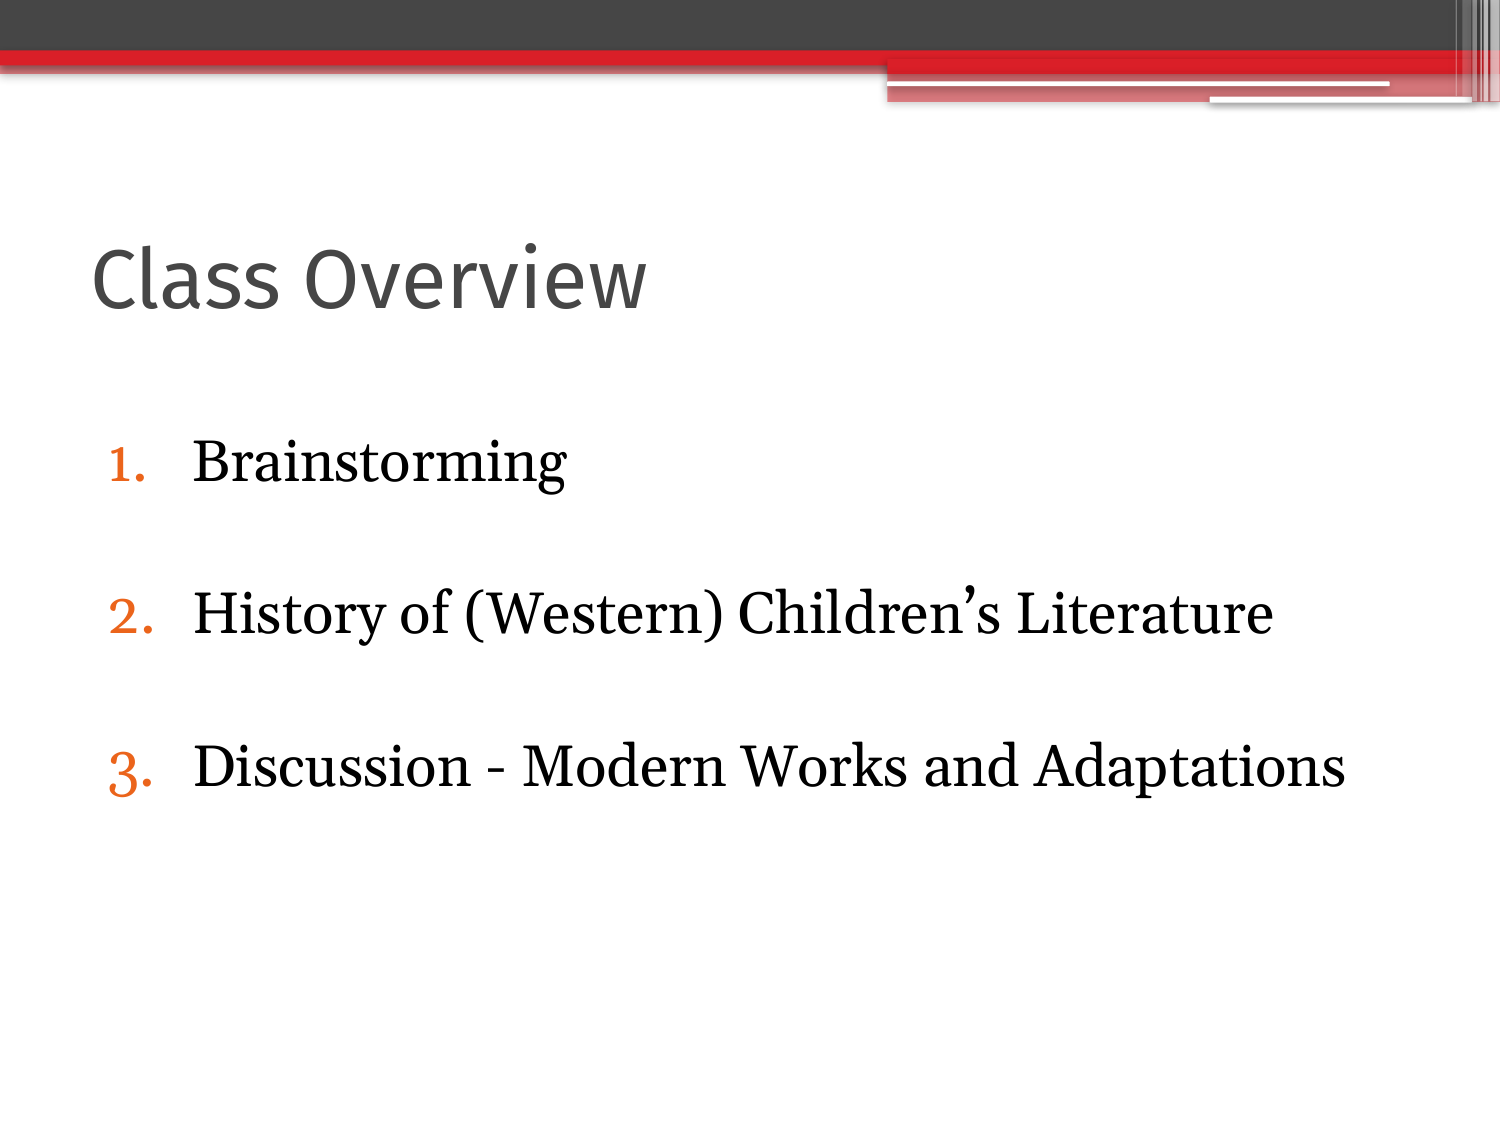

# Class Overview
Brainstorming

History of (Western) Children’s Literature

Discussion - Modern Works and Adaptations